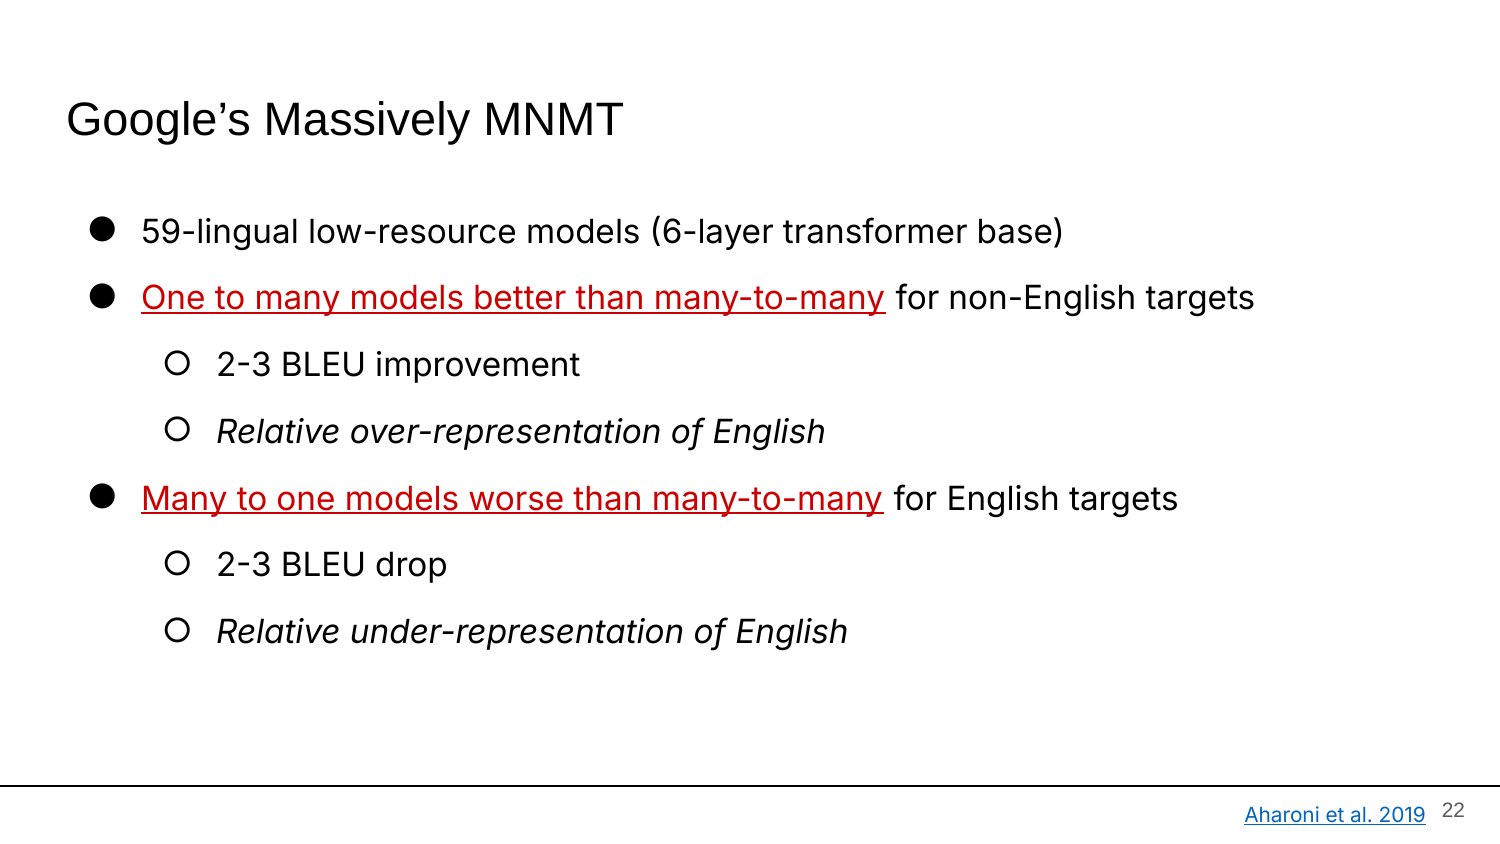

# Google’s Massively MNMT
59-lingual low-resource models (6-layer transformer base)
One to many models better than many-to-many for non-English targets
2-3 BLEU improvement
Relative over-representation of English
Many to one models worse than many-to-many for English targets
2-3 BLEU drop
Relative under-representation of English
22
Aharoni et al. 2019